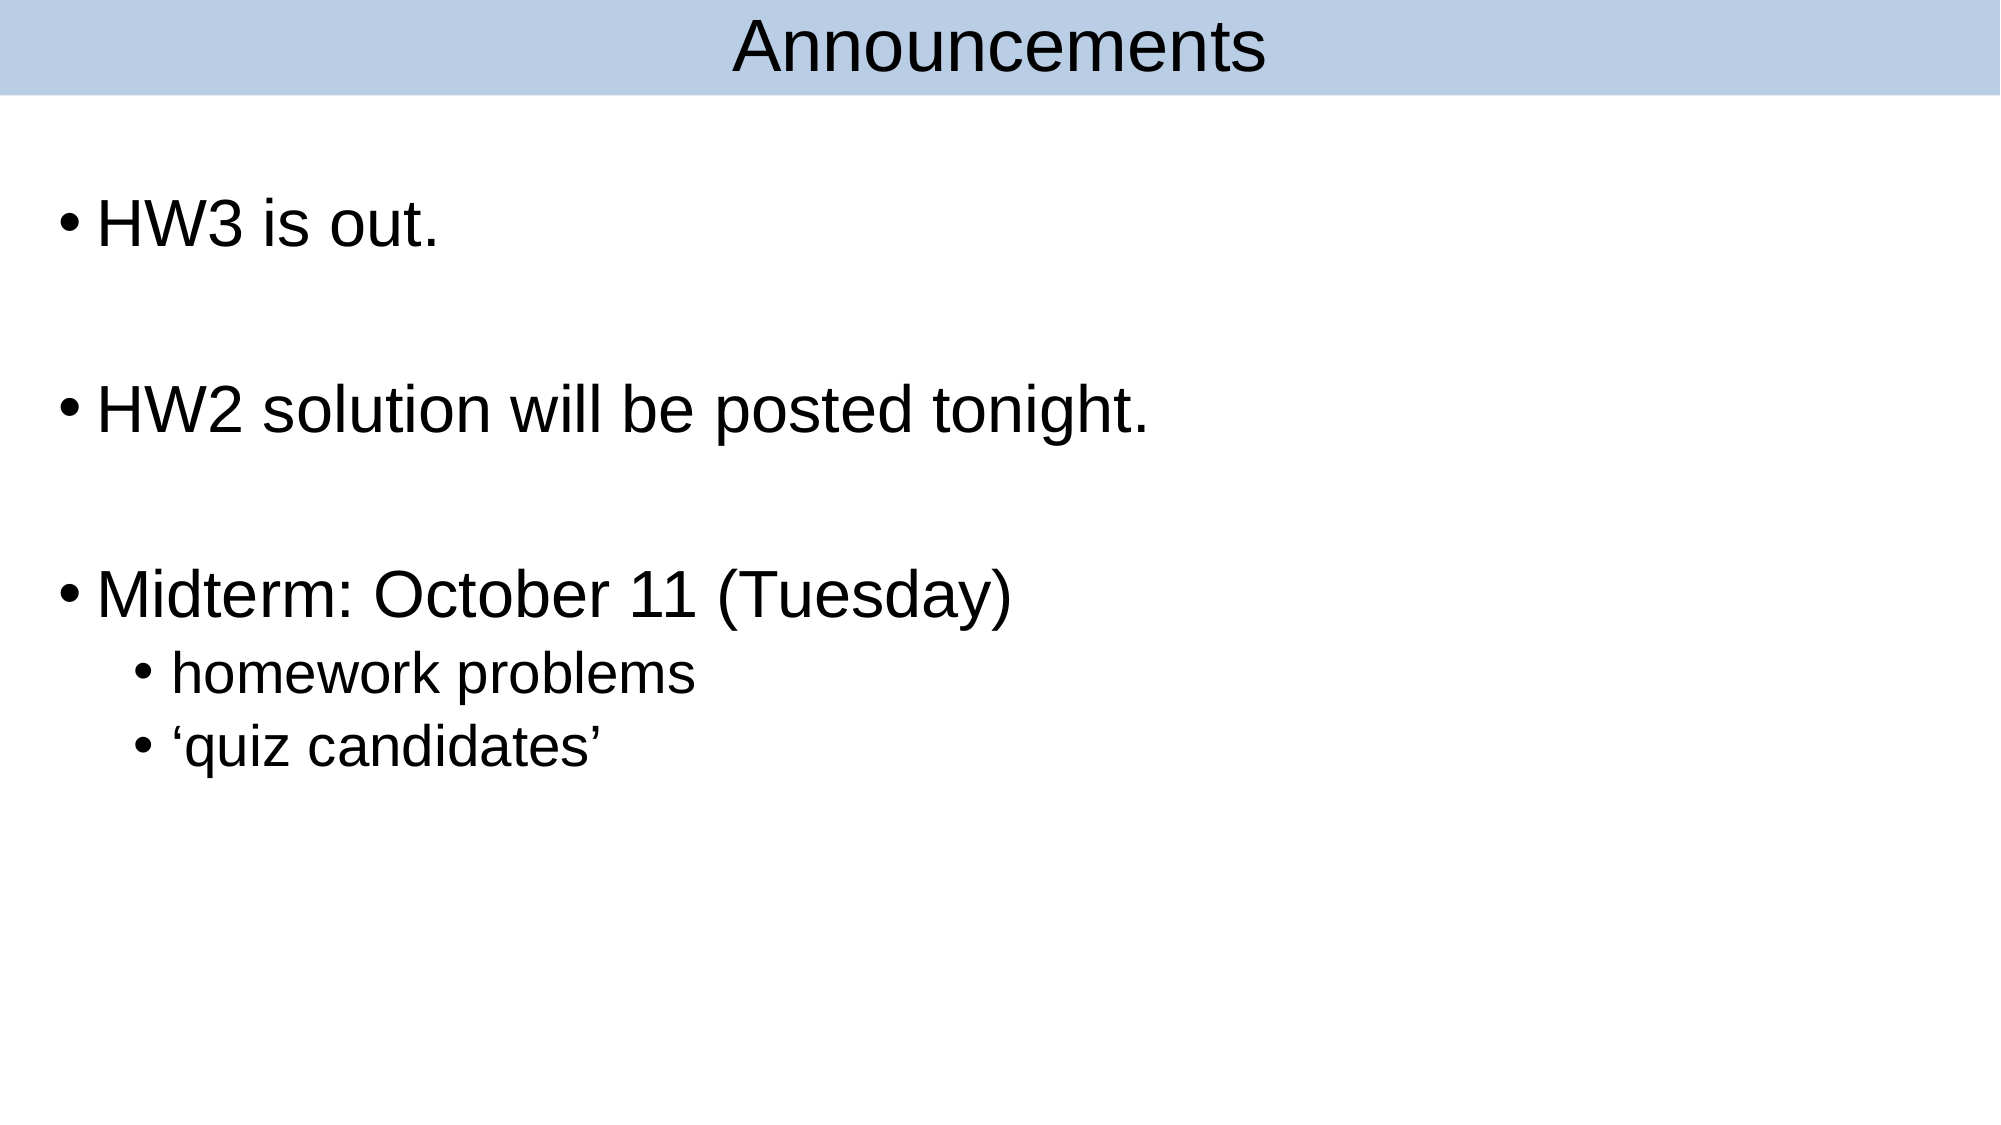

# Announcements
68
HW3 is out.

HW2 solution will be posted tonight.

Midterm: October 11 (Tuesday)
homework problems
‘quiz candidates’